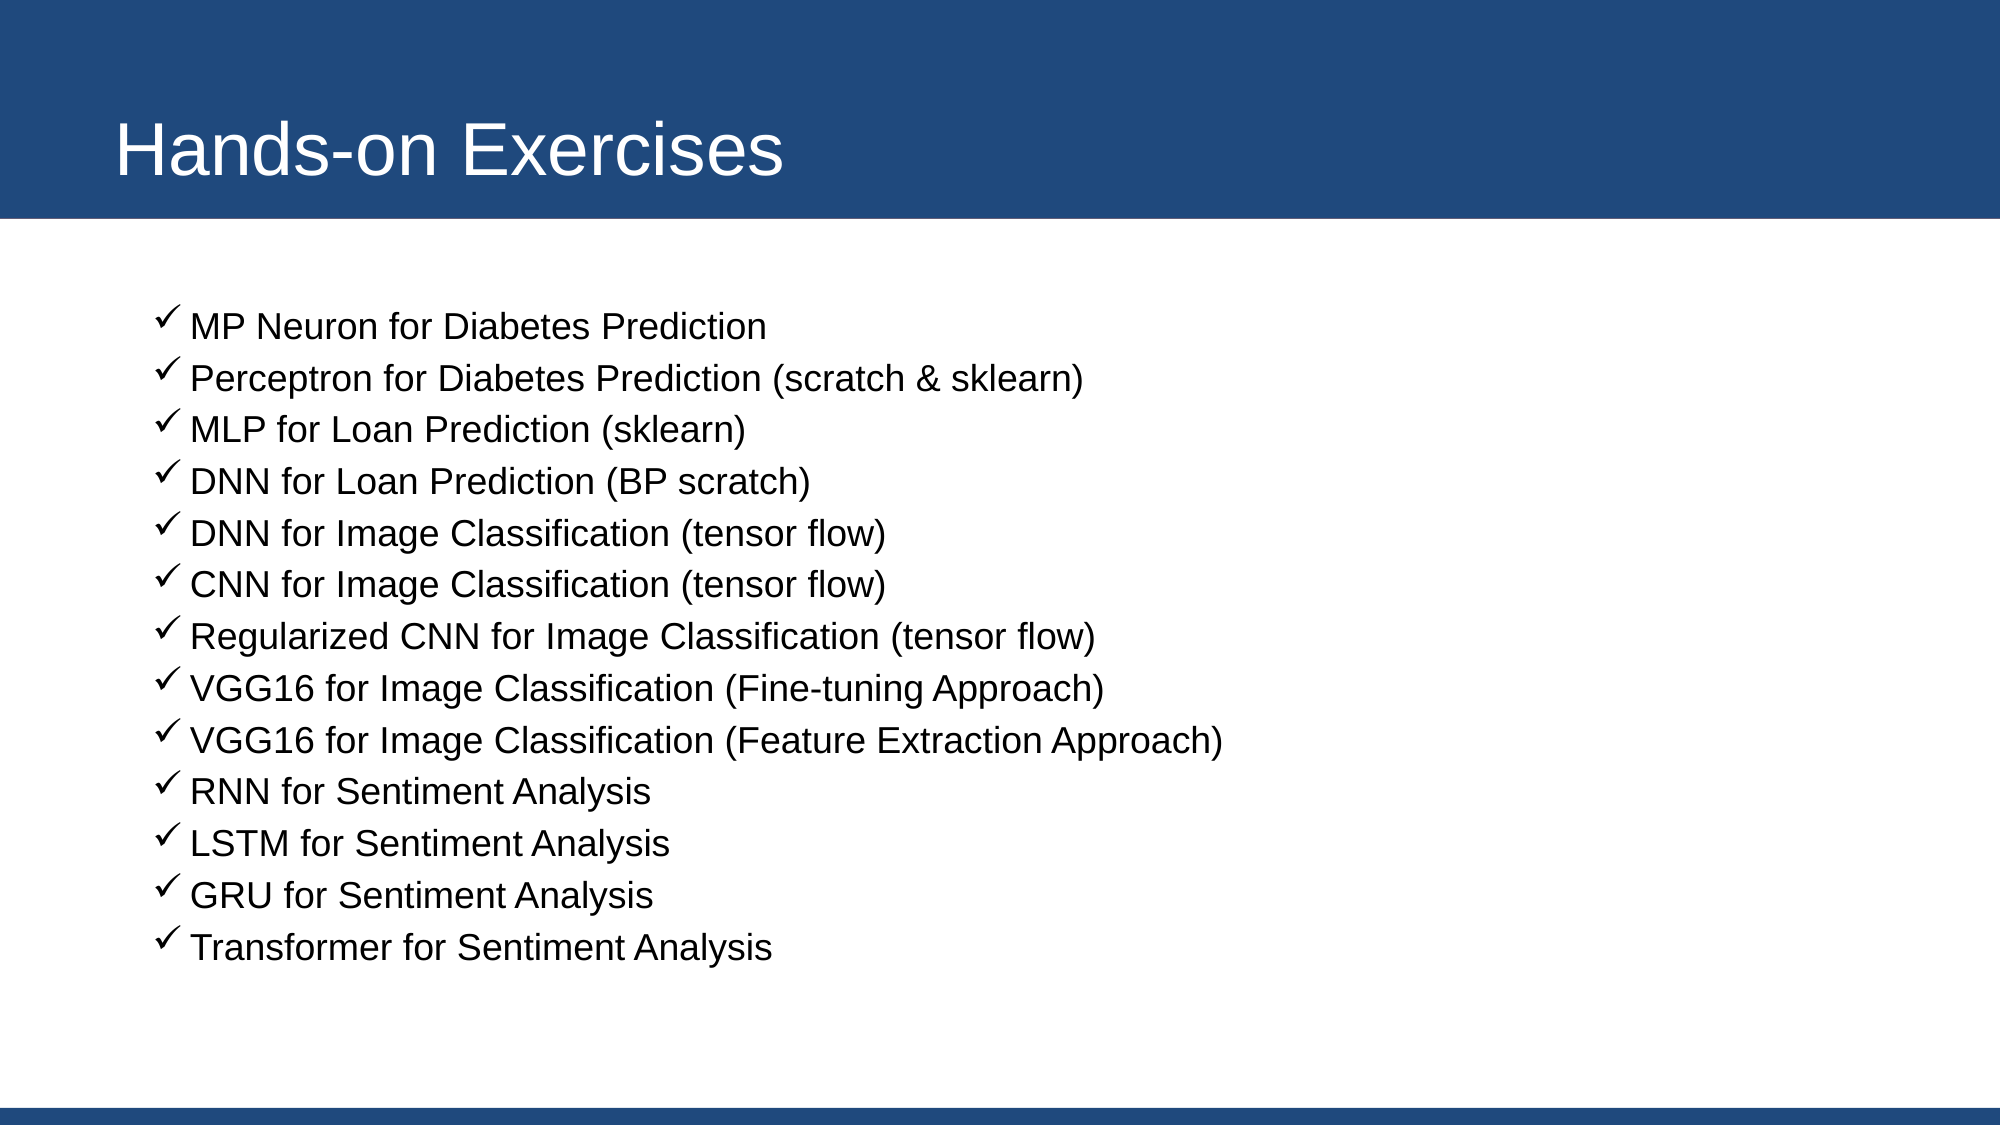

# Hands-on Exercises
MP Neuron for Diabetes Prediction
Perceptron for Diabetes Prediction (scratch & sklearn)
MLP for Loan Prediction (sklearn)
DNN for Loan Prediction (BP scratch)
DNN for Image Classification (tensor flow)
CNN for Image Classification (tensor flow)
Regularized CNN for Image Classification (tensor flow)
VGG16 for Image Classification (Fine-tuning Approach)
VGG16 for Image Classification (Feature Extraction Approach)
RNN for Sentiment Analysis
LSTM for Sentiment Analysis
GRU for Sentiment Analysis
Transformer for Sentiment Analysis